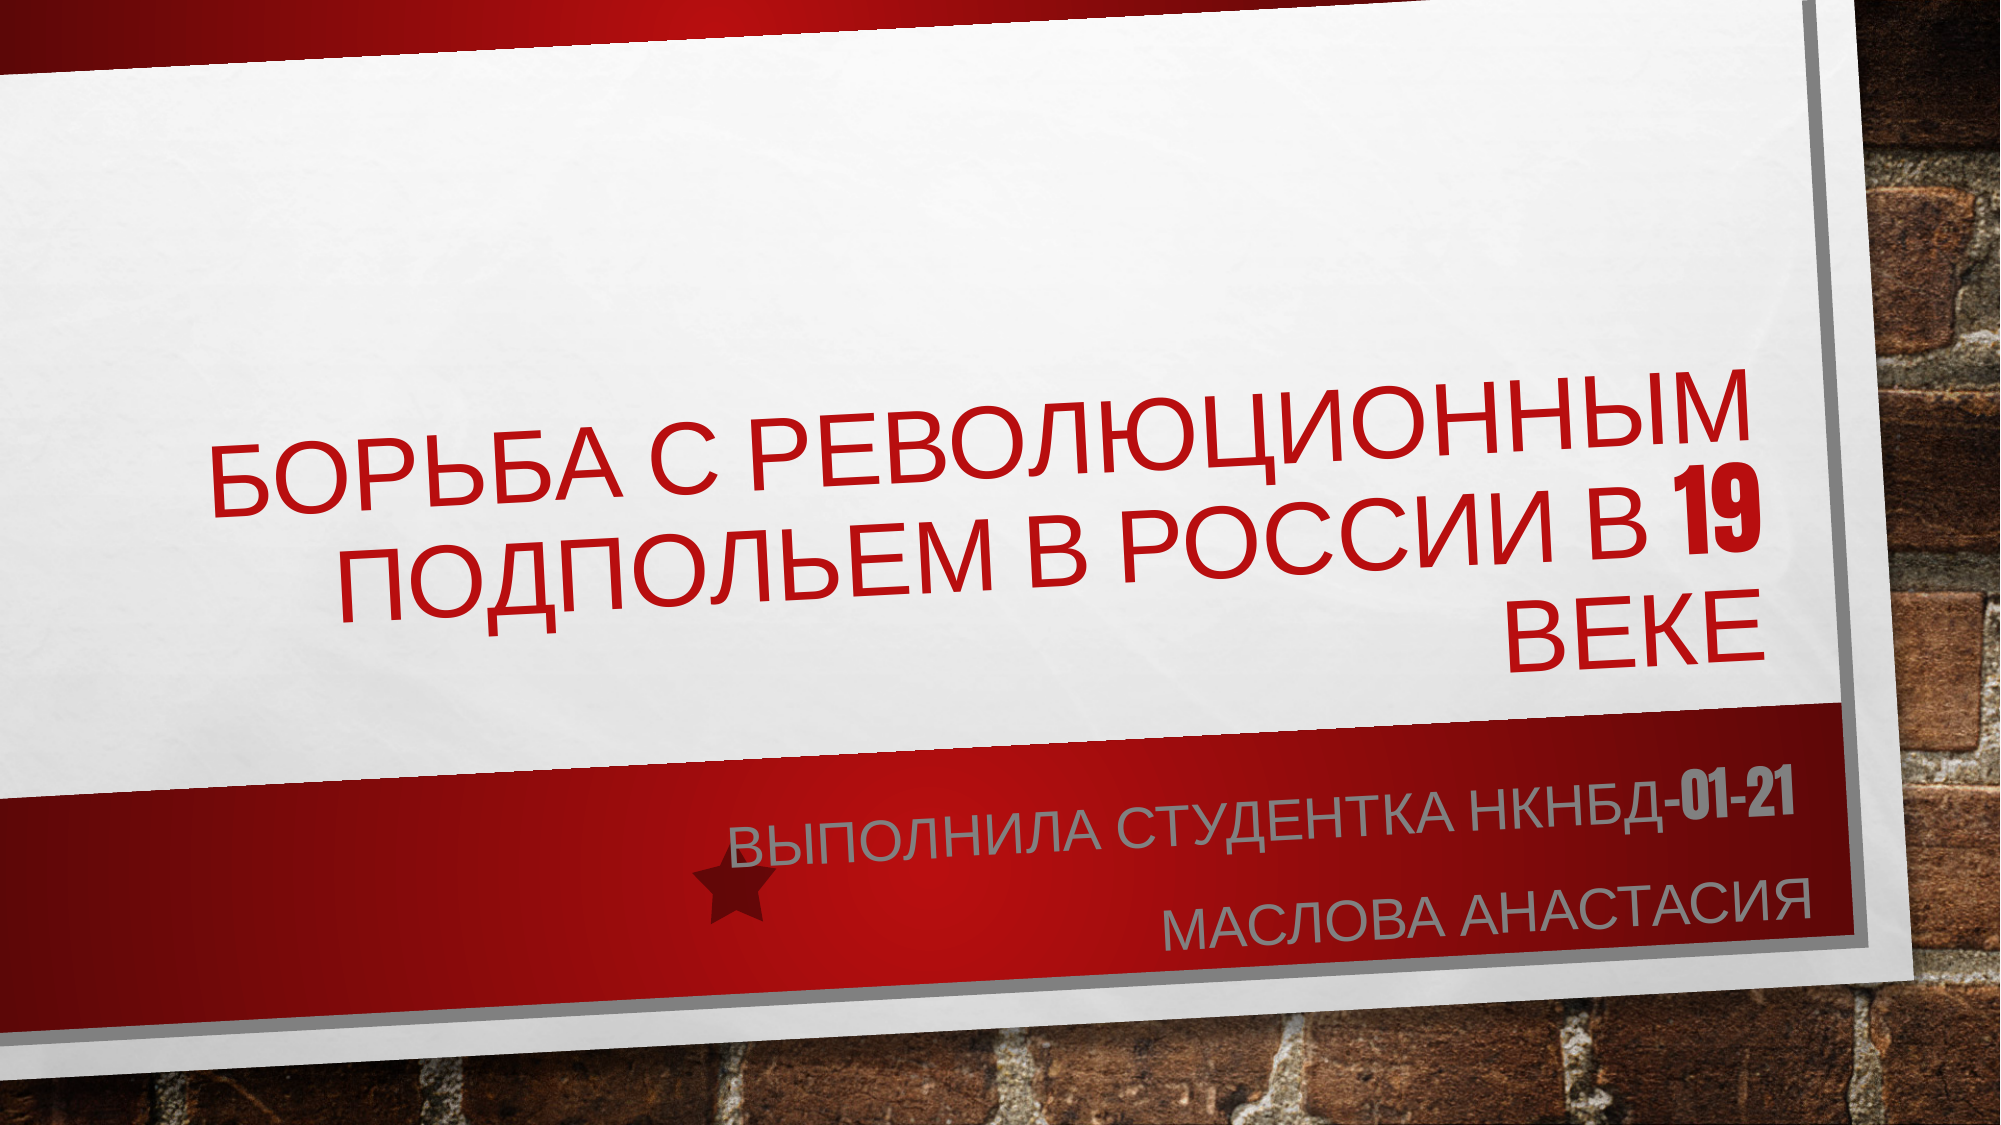

# Борьба с революционным подпольем в России в 19 веке
Выполнила студентка НКНбд-01-21
Маслова Анастасия